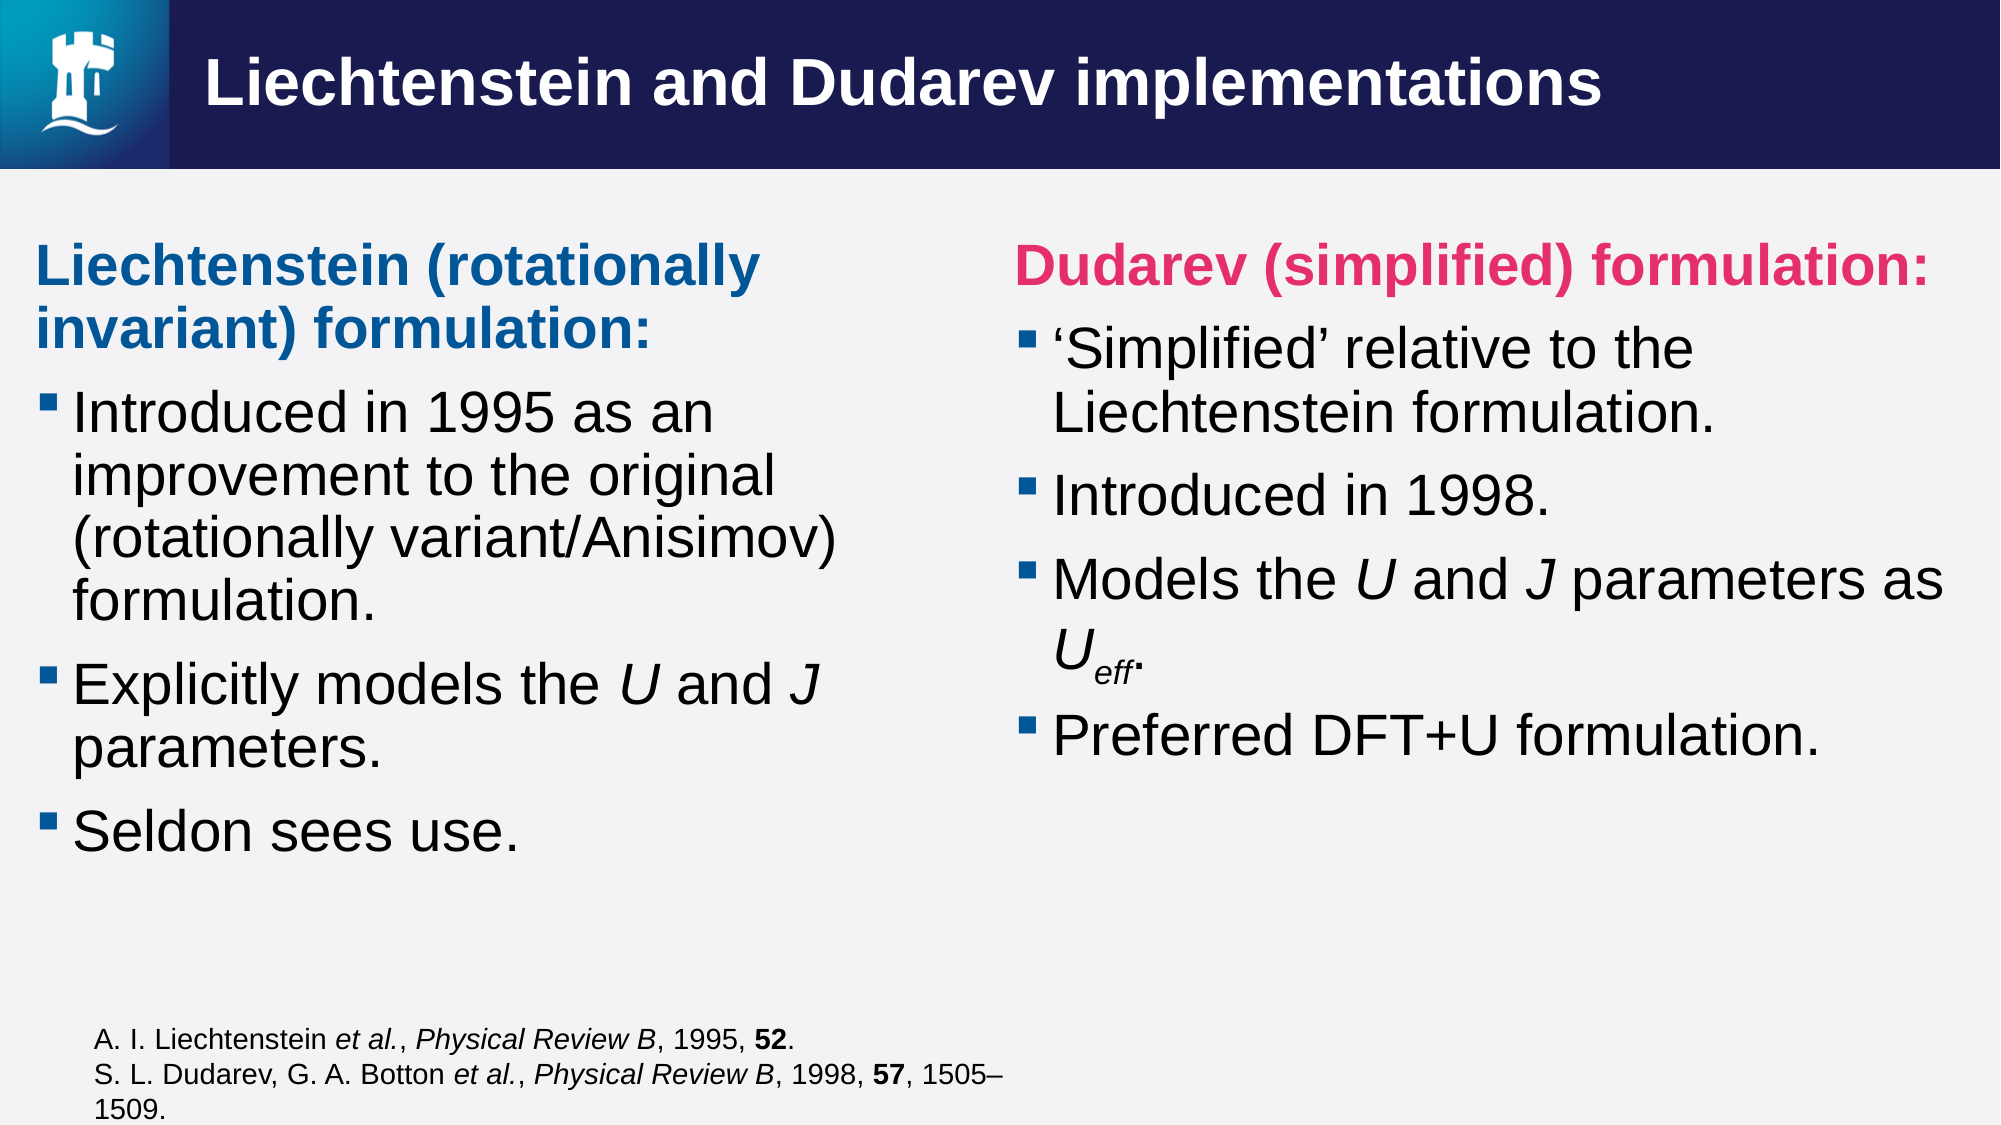

# Liechtenstein and Dudarev implementations
Liechtenstein (rotationally invariant) formulation:
Introduced in 1995 as an improvement to the original (rotationally variant/Anisimov) formulation.
Explicitly models the U and J parameters.
Seldon sees use.
Dudarev (simplified) formulation:
‘Simplified’ relative to the Liechtenstein formulation.
Introduced in 1998.
Models the U and J parameters as Ueff.
Preferred DFT+U formulation.
A. I. Liechtenstein et al., Physical Review B, 1995, 52.
S. L. Dudarev, G. A. Botton et al., Physical Review B, 1998, 57, 1505–1509.